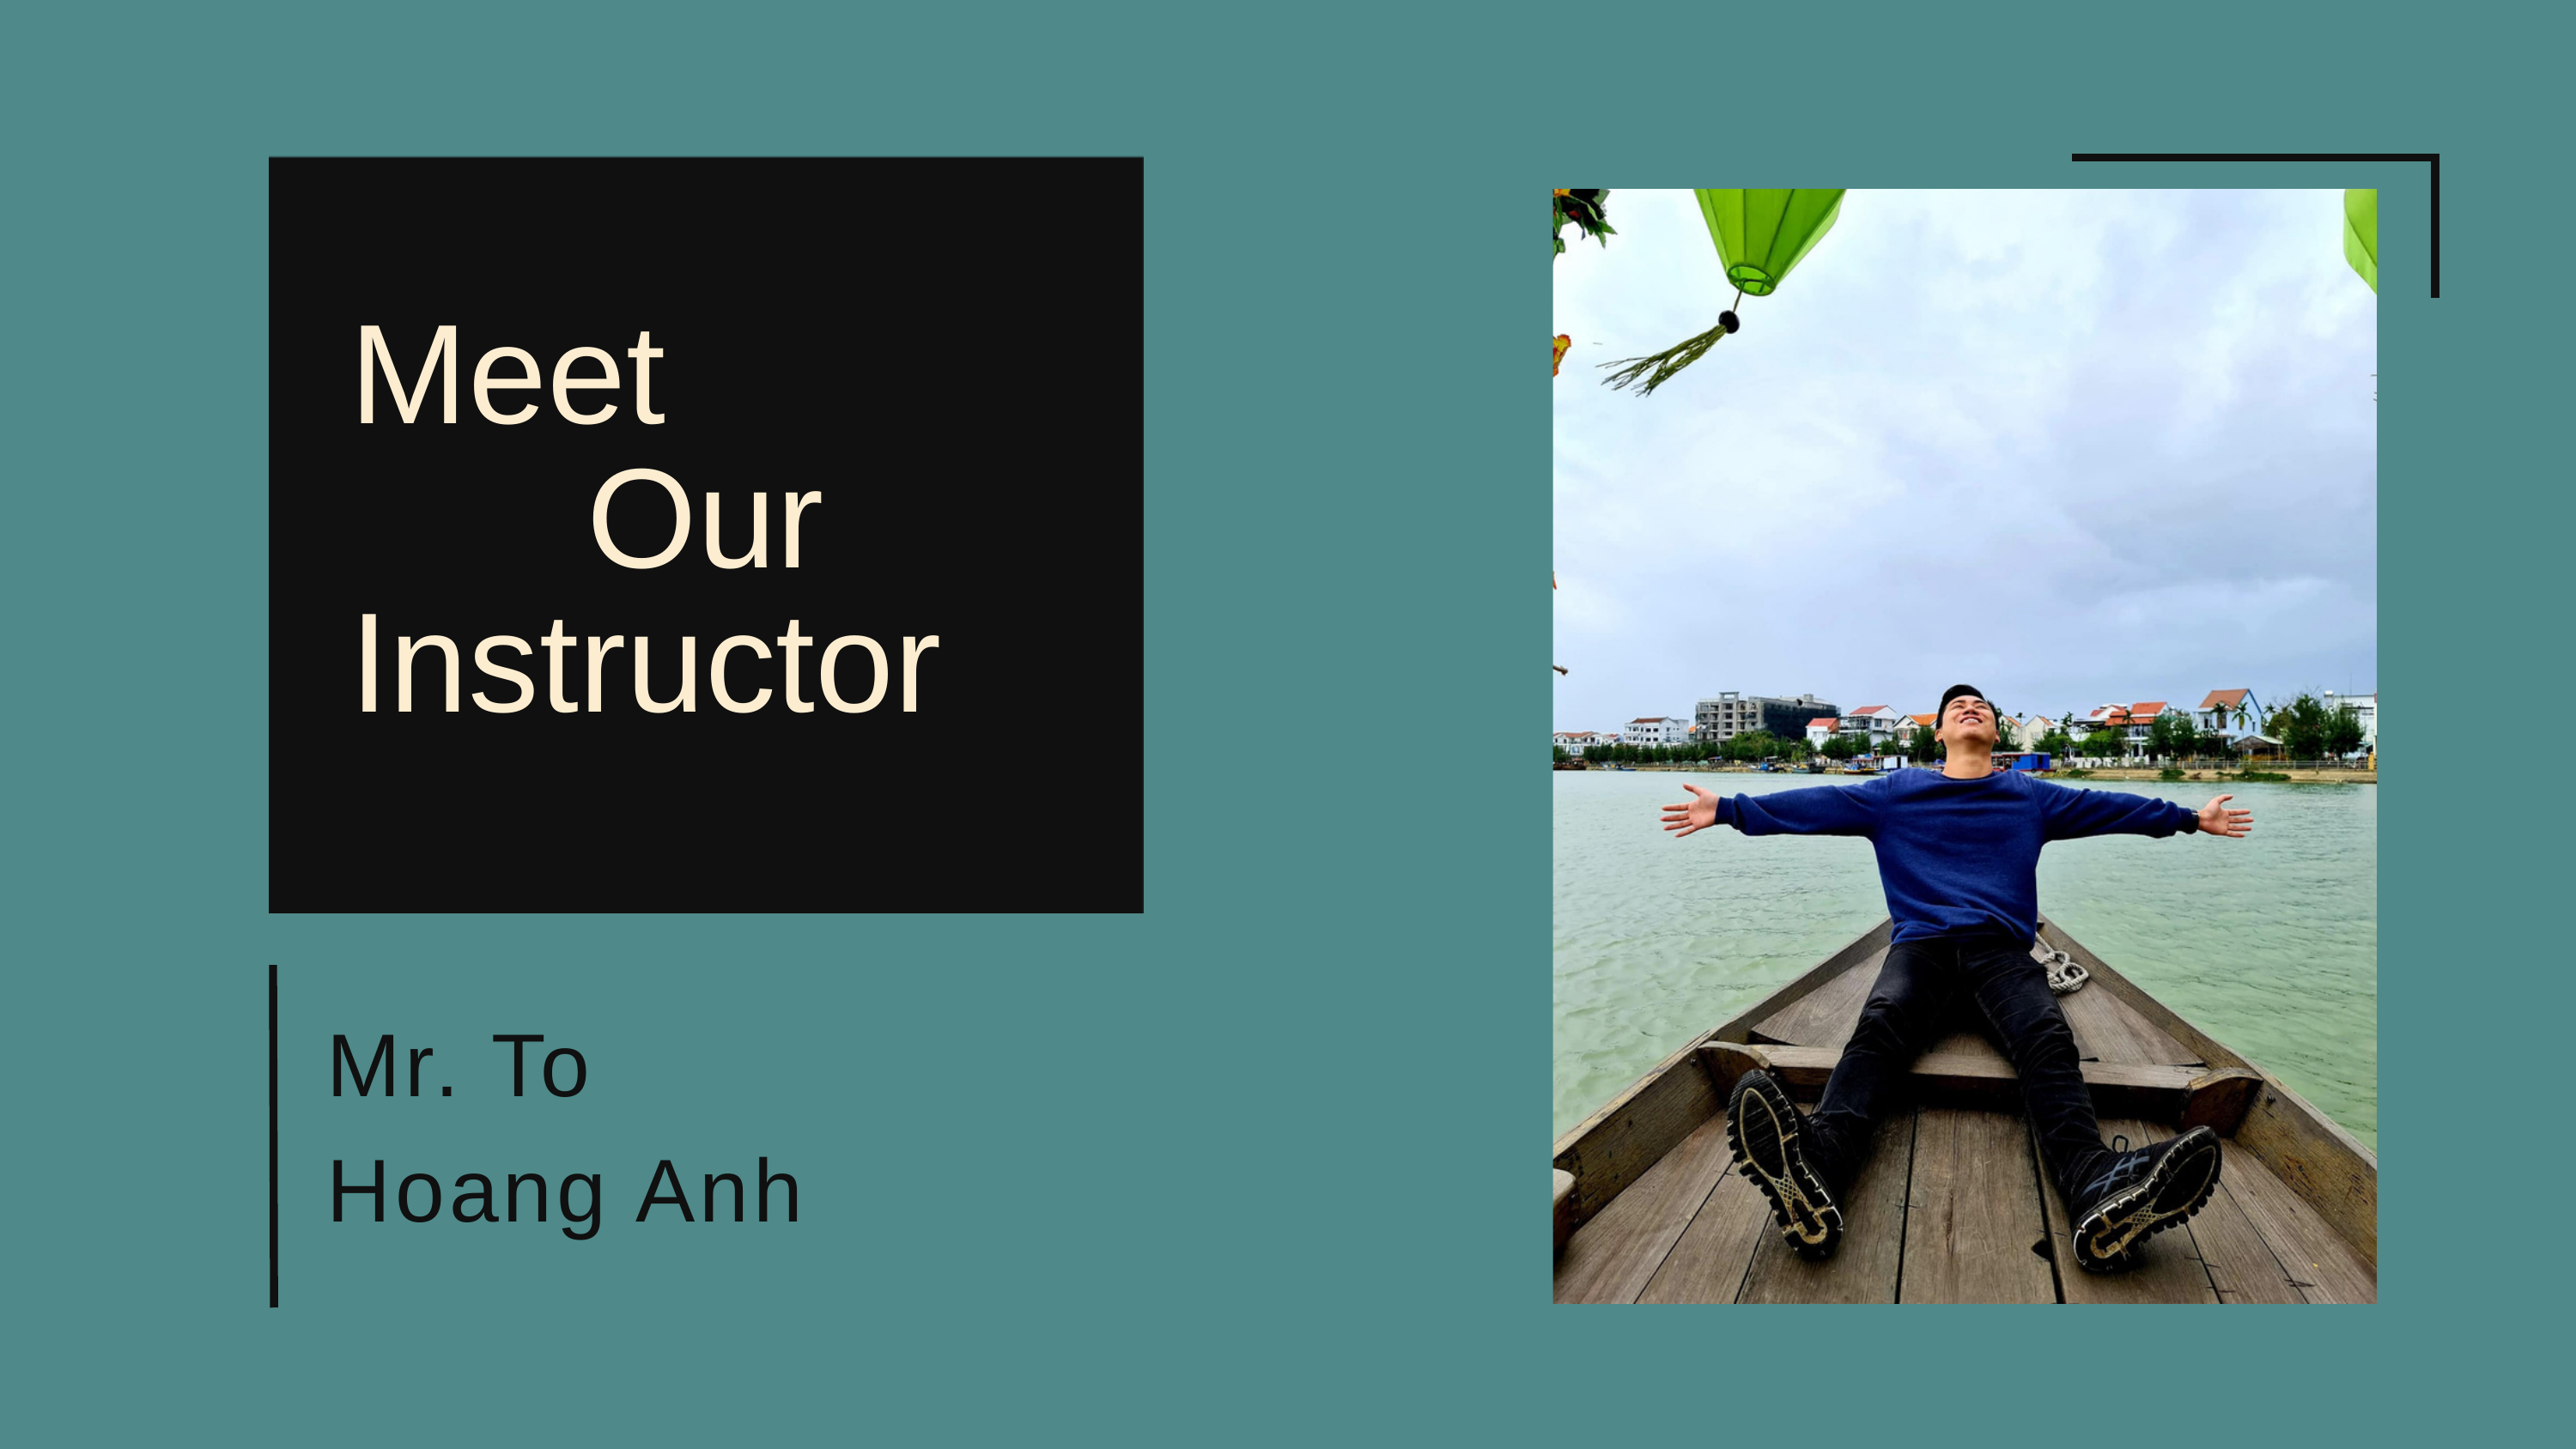

Meet
      Our  Instructor

Mr. To Hoang Anh